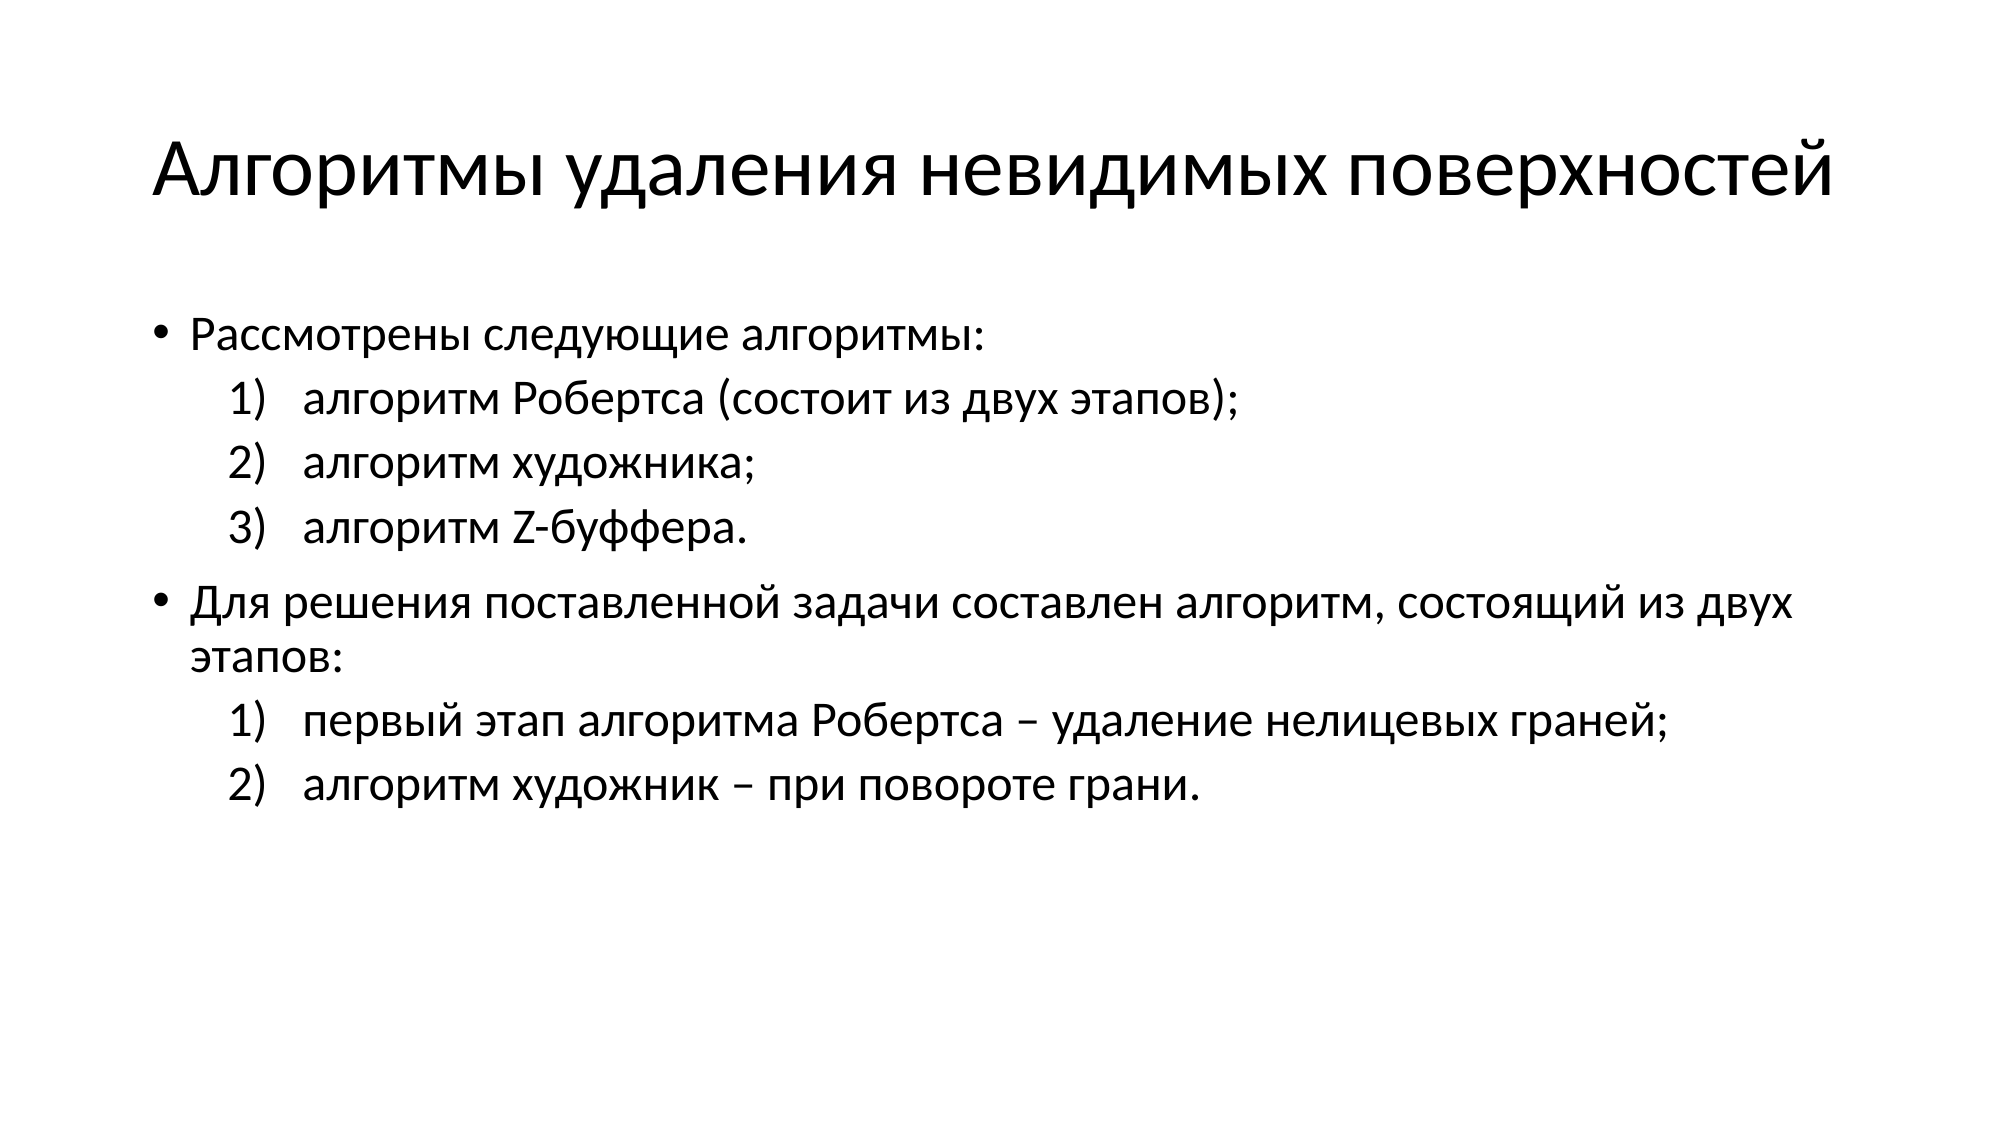

# Алгоритмы удаления невидимых поверхностей
Рассмотрены следующие алгоритмы:
алгоритм Робертса (состоит из двух этапов);
алгоритм художника;
алгоритм Z-буффера.
Для решения поставленной задачи составлен алгоритм, состоящий из двух этапов:
первый этап алгоритма Робертса – удаление нелицевых граней;
алгоритм художник – при повороте грани.